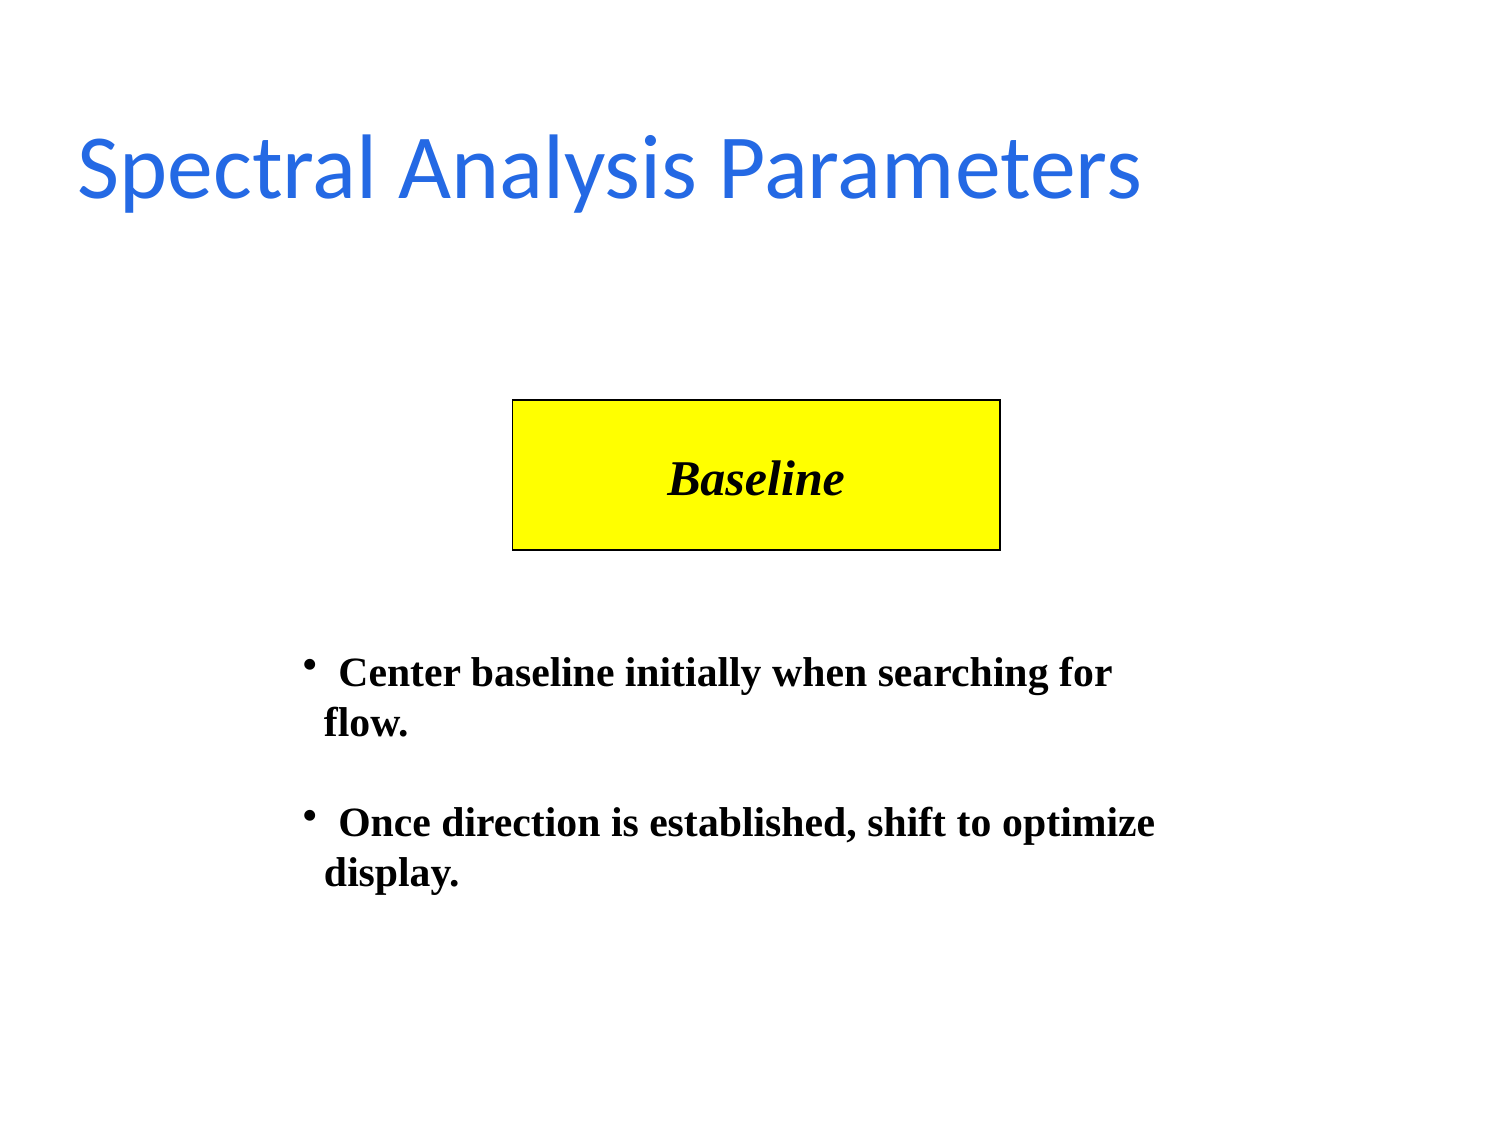

# Spectral Analysis Parameters
Baseline
Center baseline initially when searching for
  flow.

Once direction is established, shift to optimize
  display.